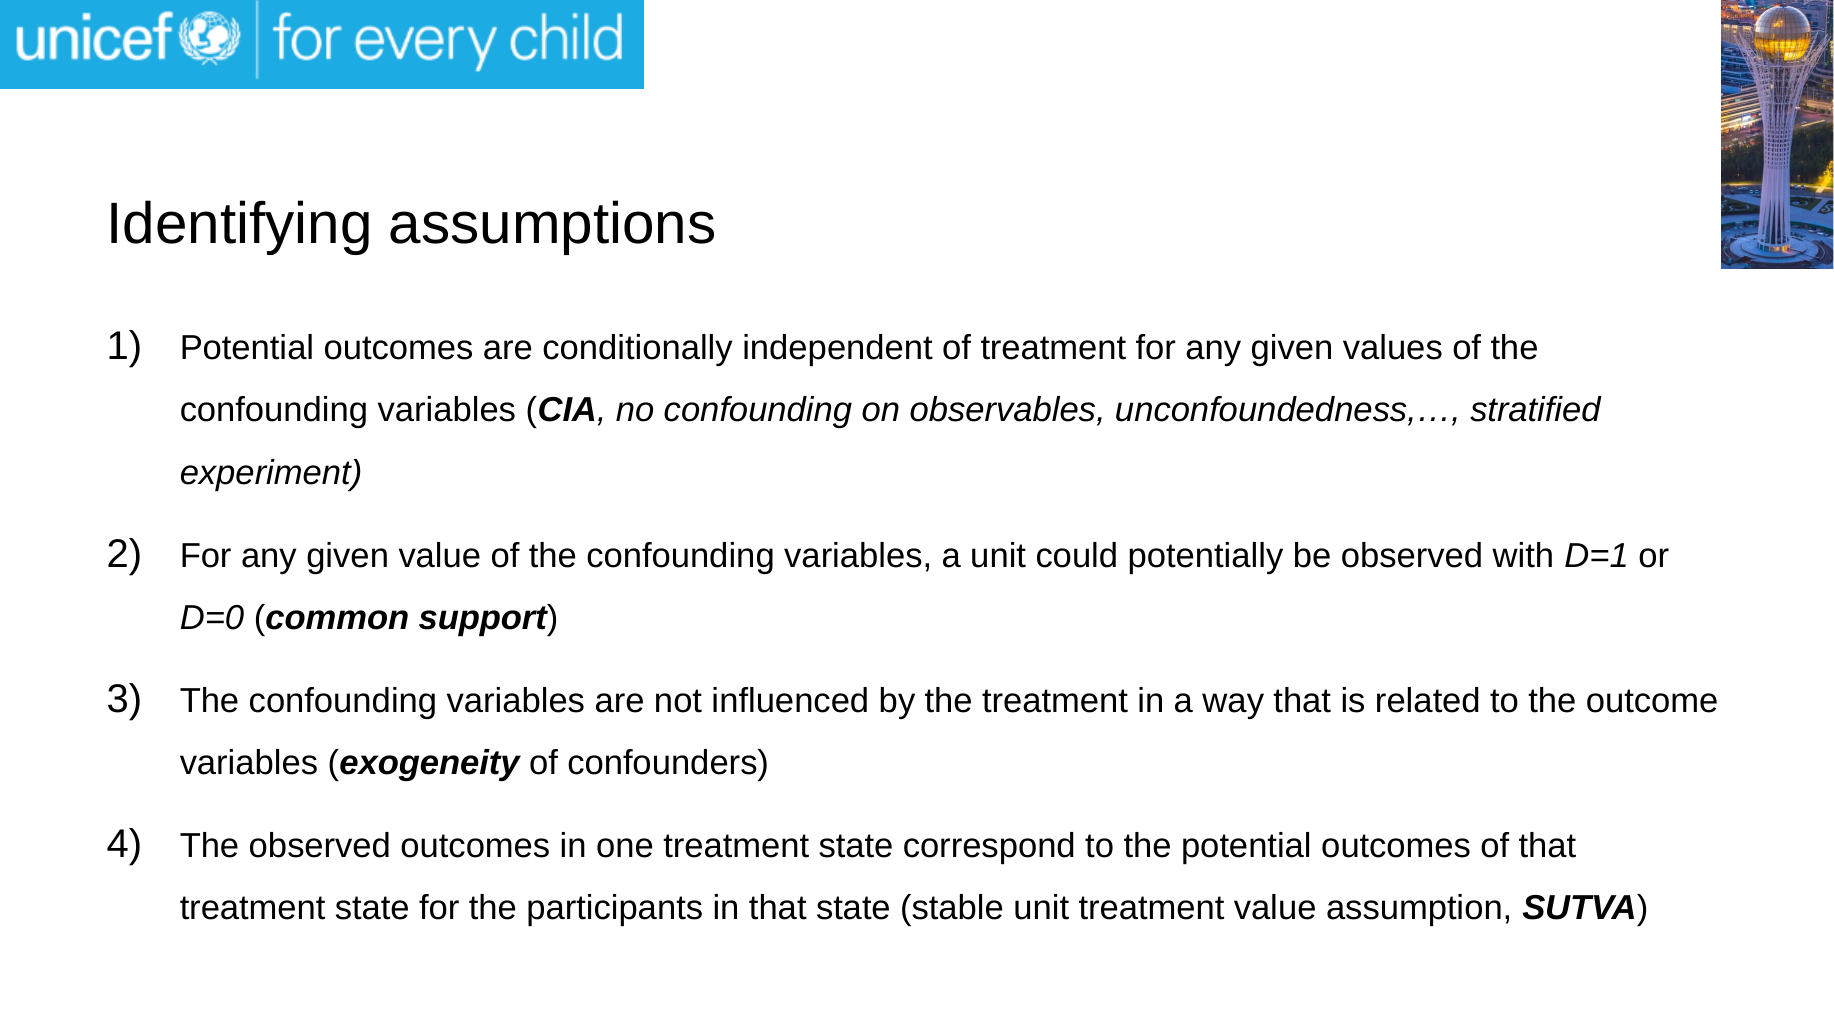

# Identifying assumptions
Potential outcomes are conditionally independent of treatment for any given values of the confounding variables (CIA, no confounding on observables, unconfoundedness,…, stratified experiment)
For any given value of the confounding variables, a unit could potentially be observed with D=1 or D=0 (common support)
The confounding variables are not influenced by the treatment in a way that is related to the outcome variables (exogeneity of confounders)
The observed outcomes in one treatment state correspond to the potential outcomes of that treatment state for the participants in that state (stable unit treatment value assumption, SUTVA)